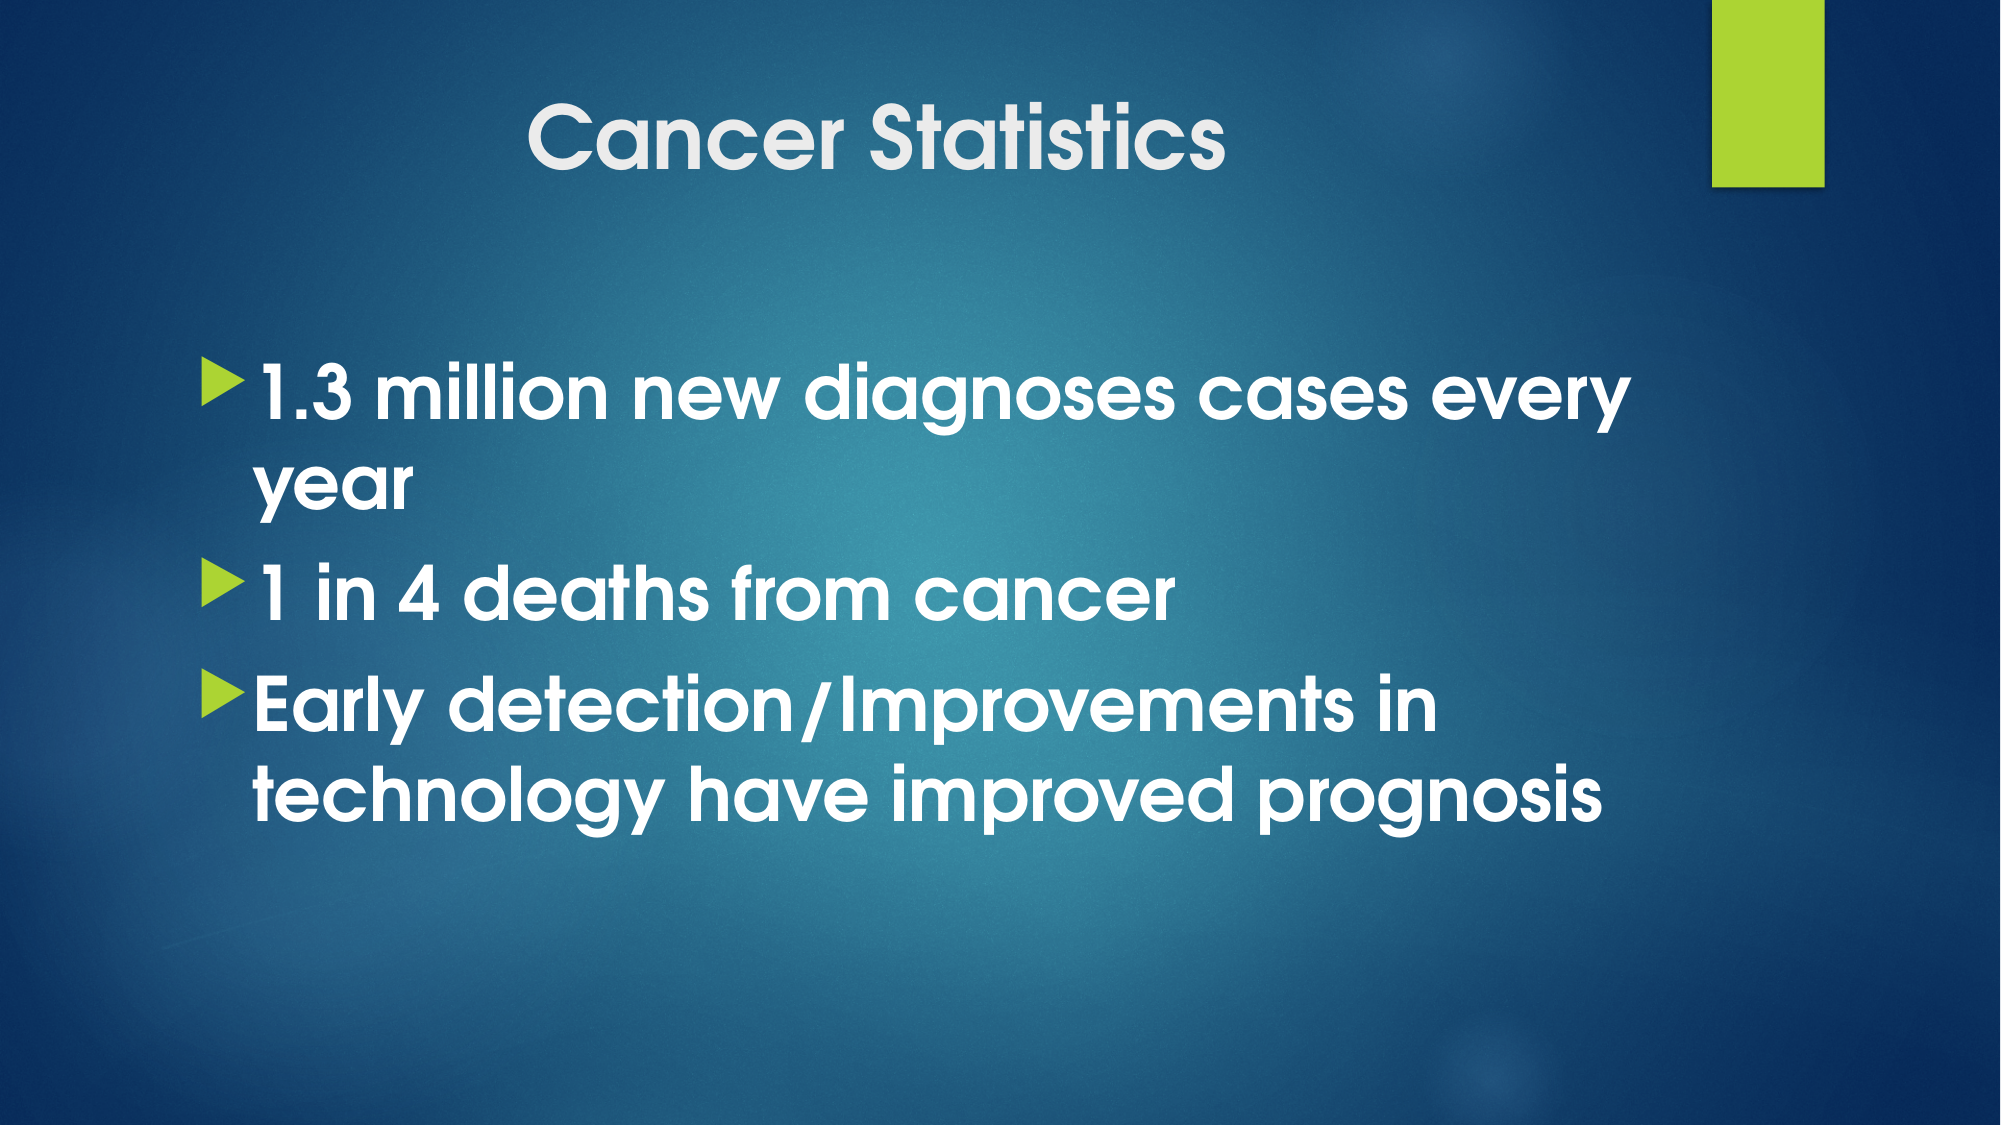

# Cancer Statistics
1.3 million new diagnoses cases every year
1 in 4 deaths from cancer
Early detection/Improvements in technology have improved prognosis